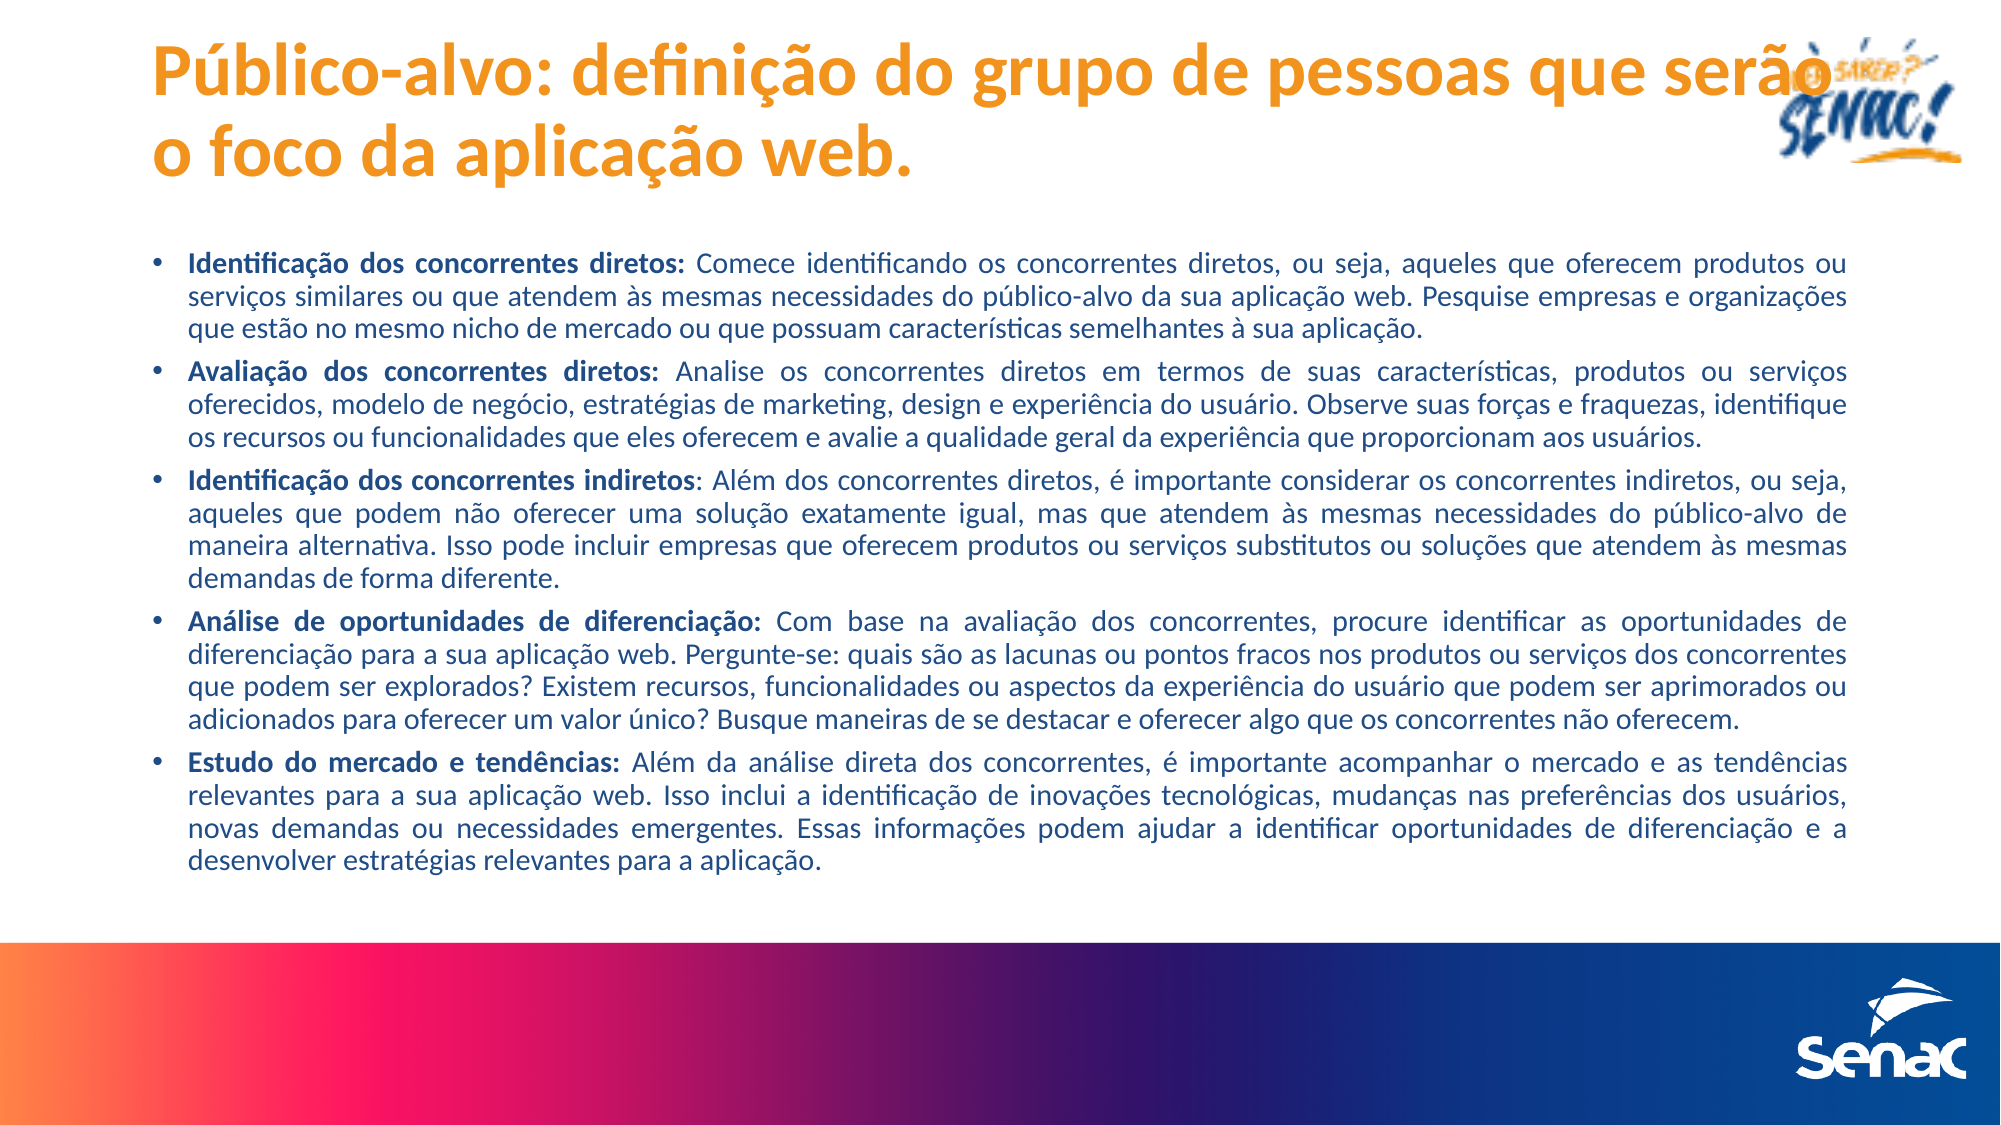

# Público-alvo: definição do grupo de pessoas que serão o foco da aplicação web.
Identificação dos concorrentes diretos: Comece identificando os concorrentes diretos, ou seja, aqueles que oferecem produtos ou serviços similares ou que atendem às mesmas necessidades do público-alvo da sua aplicação web. Pesquise empresas e organizações que estão no mesmo nicho de mercado ou que possuam características semelhantes à sua aplicação.
Avaliação dos concorrentes diretos: Analise os concorrentes diretos em termos de suas características, produtos ou serviços oferecidos, modelo de negócio, estratégias de marketing, design e experiência do usuário. Observe suas forças e fraquezas, identifique os recursos ou funcionalidades que eles oferecem e avalie a qualidade geral da experiência que proporcionam aos usuários.
Identificação dos concorrentes indiretos: Além dos concorrentes diretos, é importante considerar os concorrentes indiretos, ou seja, aqueles que podem não oferecer uma solução exatamente igual, mas que atendem às mesmas necessidades do público-alvo de maneira alternativa. Isso pode incluir empresas que oferecem produtos ou serviços substitutos ou soluções que atendem às mesmas demandas de forma diferente.
Análise de oportunidades de diferenciação: Com base na avaliação dos concorrentes, procure identificar as oportunidades de diferenciação para a sua aplicação web. Pergunte-se: quais são as lacunas ou pontos fracos nos produtos ou serviços dos concorrentes que podem ser explorados? Existem recursos, funcionalidades ou aspectos da experiência do usuário que podem ser aprimorados ou adicionados para oferecer um valor único? Busque maneiras de se destacar e oferecer algo que os concorrentes não oferecem.
Estudo do mercado e tendências: Além da análise direta dos concorrentes, é importante acompanhar o mercado e as tendências relevantes para a sua aplicação web. Isso inclui a identificação de inovações tecnológicas, mudanças nas preferências dos usuários, novas demandas ou necessidades emergentes. Essas informações podem ajudar a identificar oportunidades de diferenciação e a desenvolver estratégias relevantes para a aplicação.